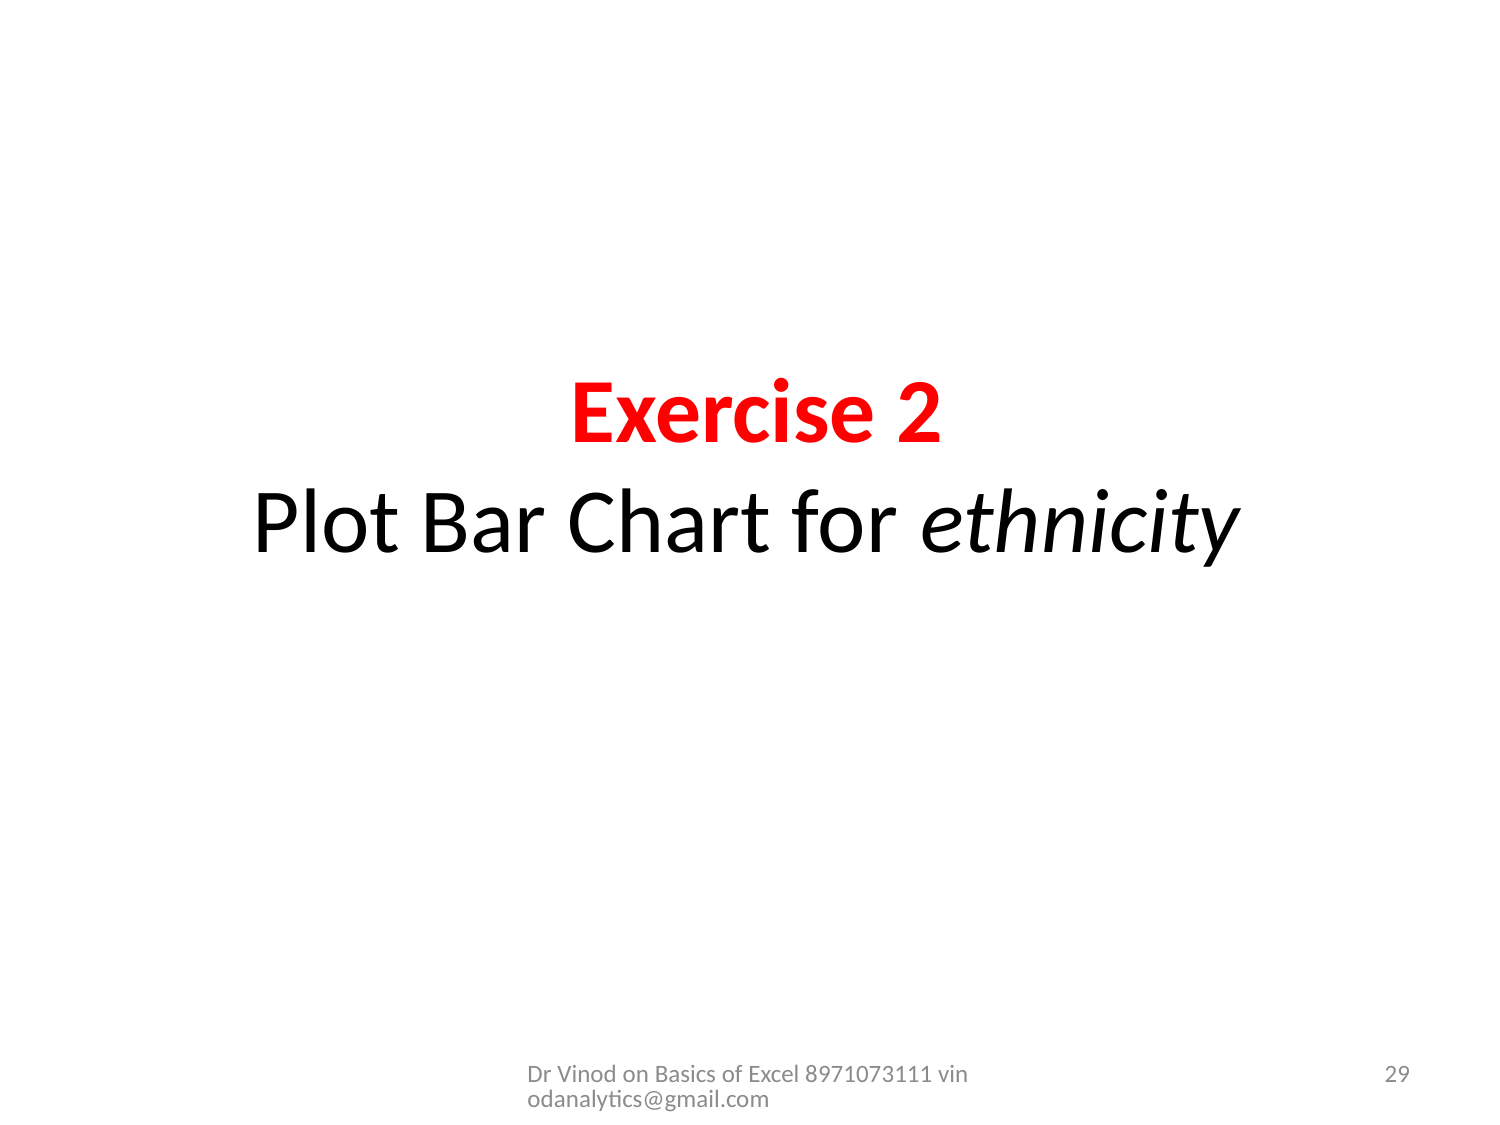

# Exercise 2 Plot Bar Chart for ethnicity
Dr Vinod on Basics of Excel 8971073111 vinodanalytics@gmail.com
29